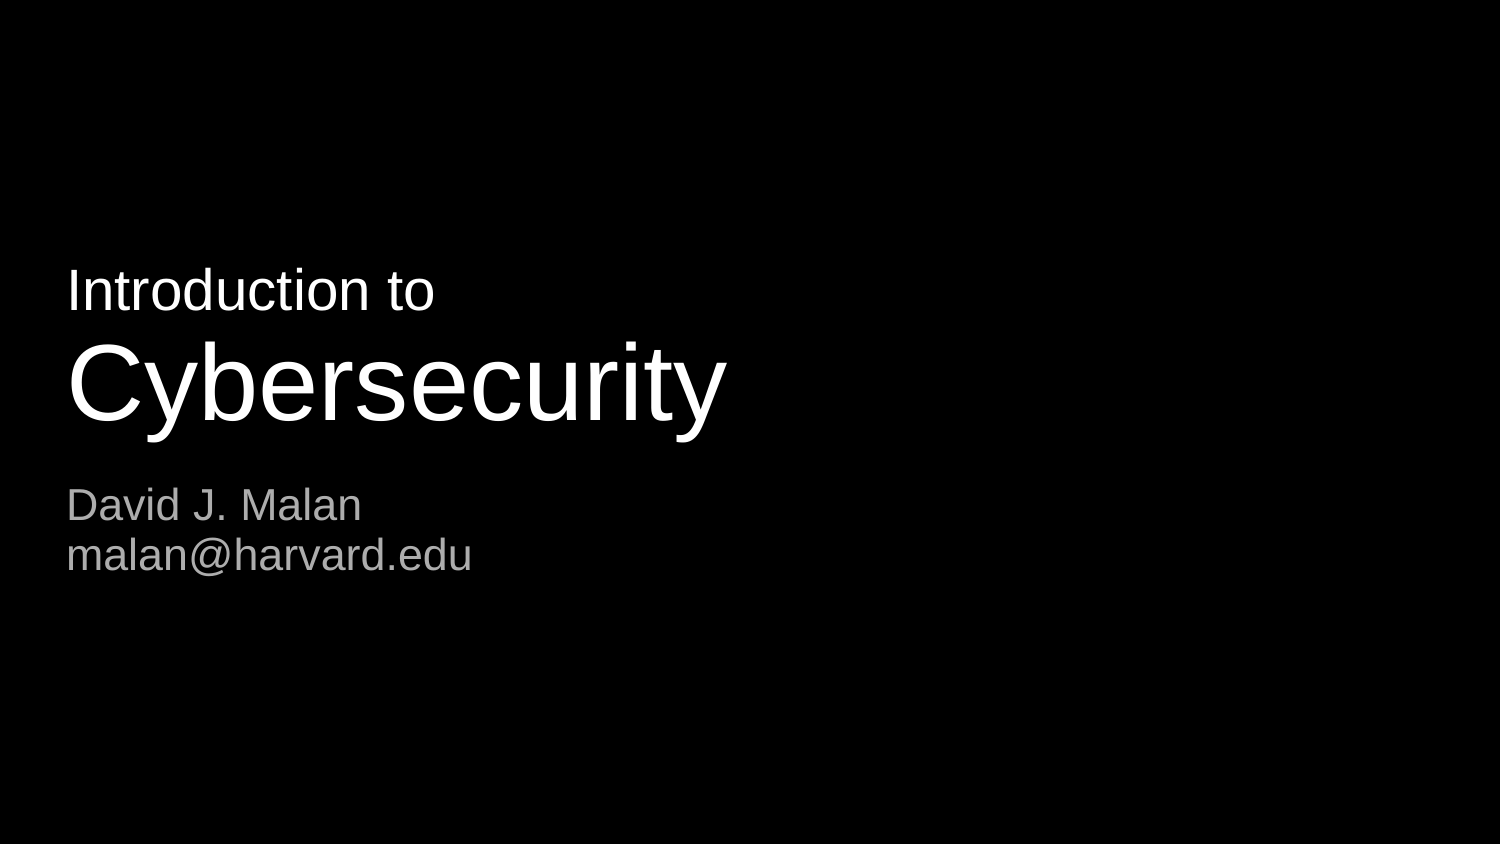

# Introduction to
Cybersecurity
David J. Malan
malan@harvard.edu